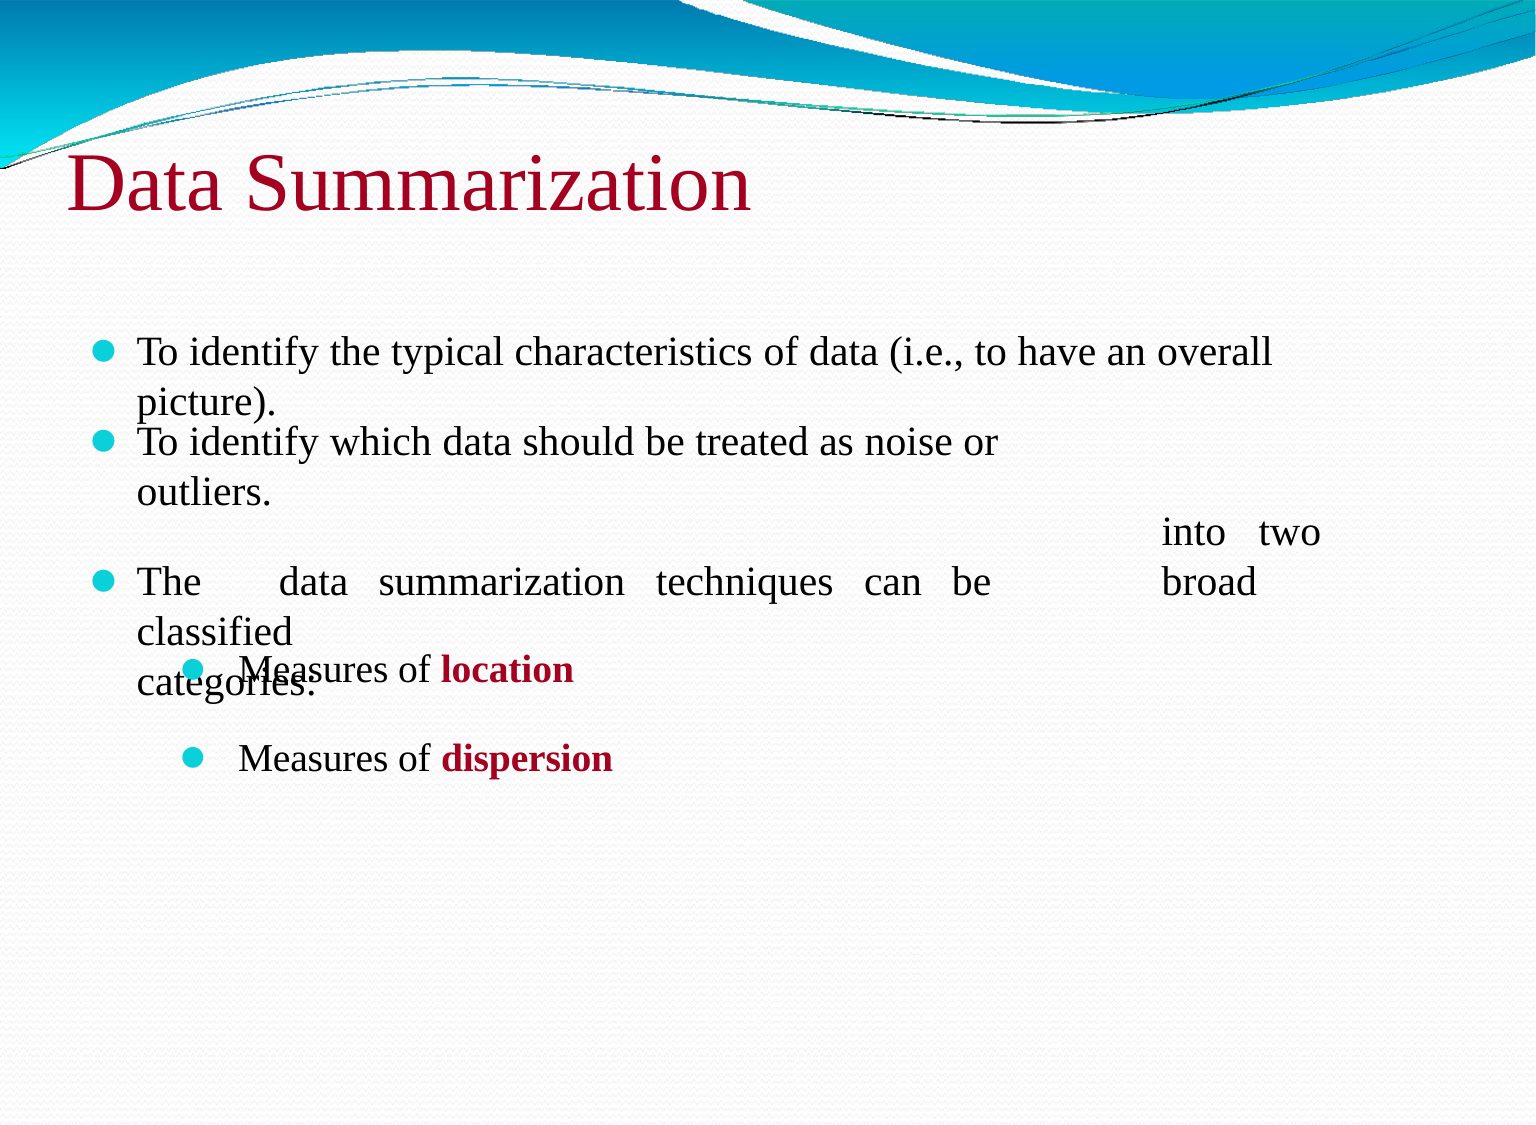

# Data Summarization
To identify the typical characteristics of data (i.e., to have an overall picture).
To identify which data should be treated as noise or outliers.
The	data	summarization	techniques	can	be	classified
categories:
into	two	broad
Measures of location

Measures of dispersion